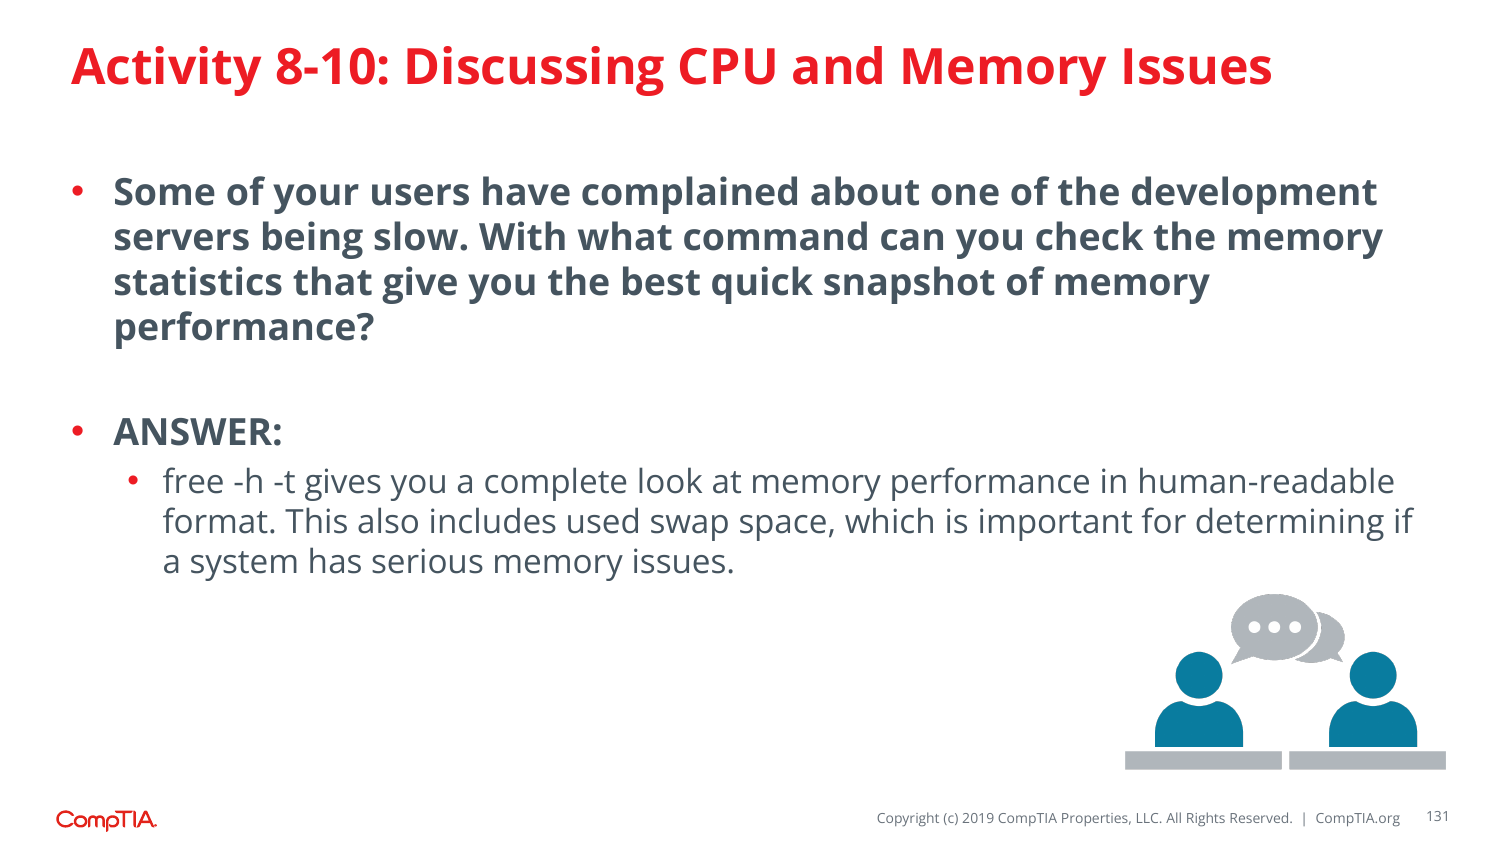

# Activity 8-10: Discussing CPU and Memory Issues
Some of your users have complained about one of the development servers being slow. With what command can you check the memory statistics that give you the best quick snapshot of memory performance?

ANSWER:
free -h -t gives you a complete look at memory performance in human-readable format. This also includes used swap space, which is important for determining if a system has serious memory issues.

131